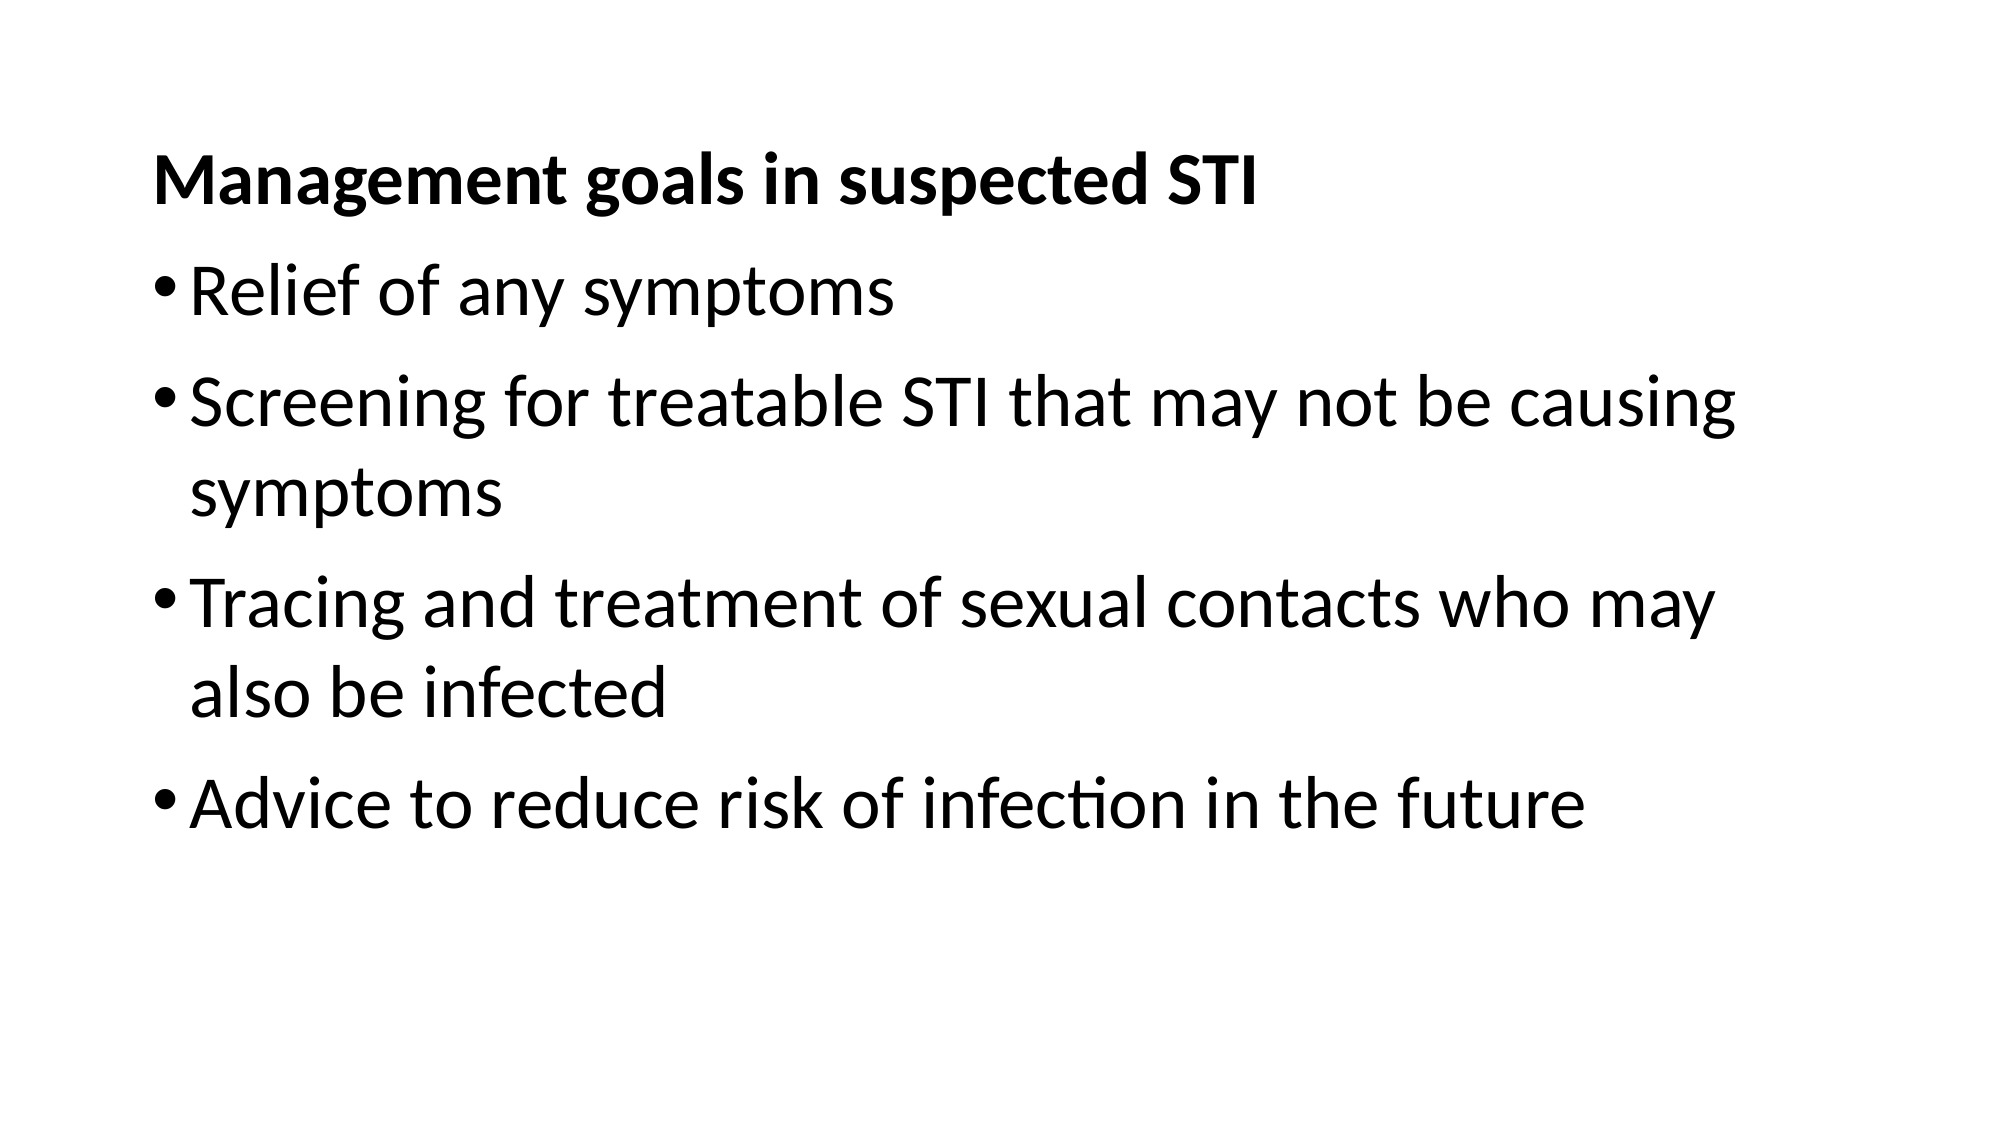

Management goals in suspected STI
Relief of any symptoms
Screening for treatable STI that may not be causing symptoms
Tracing and treatment of sexual contacts who may also be infected
Advice to reduce risk of infection in the future